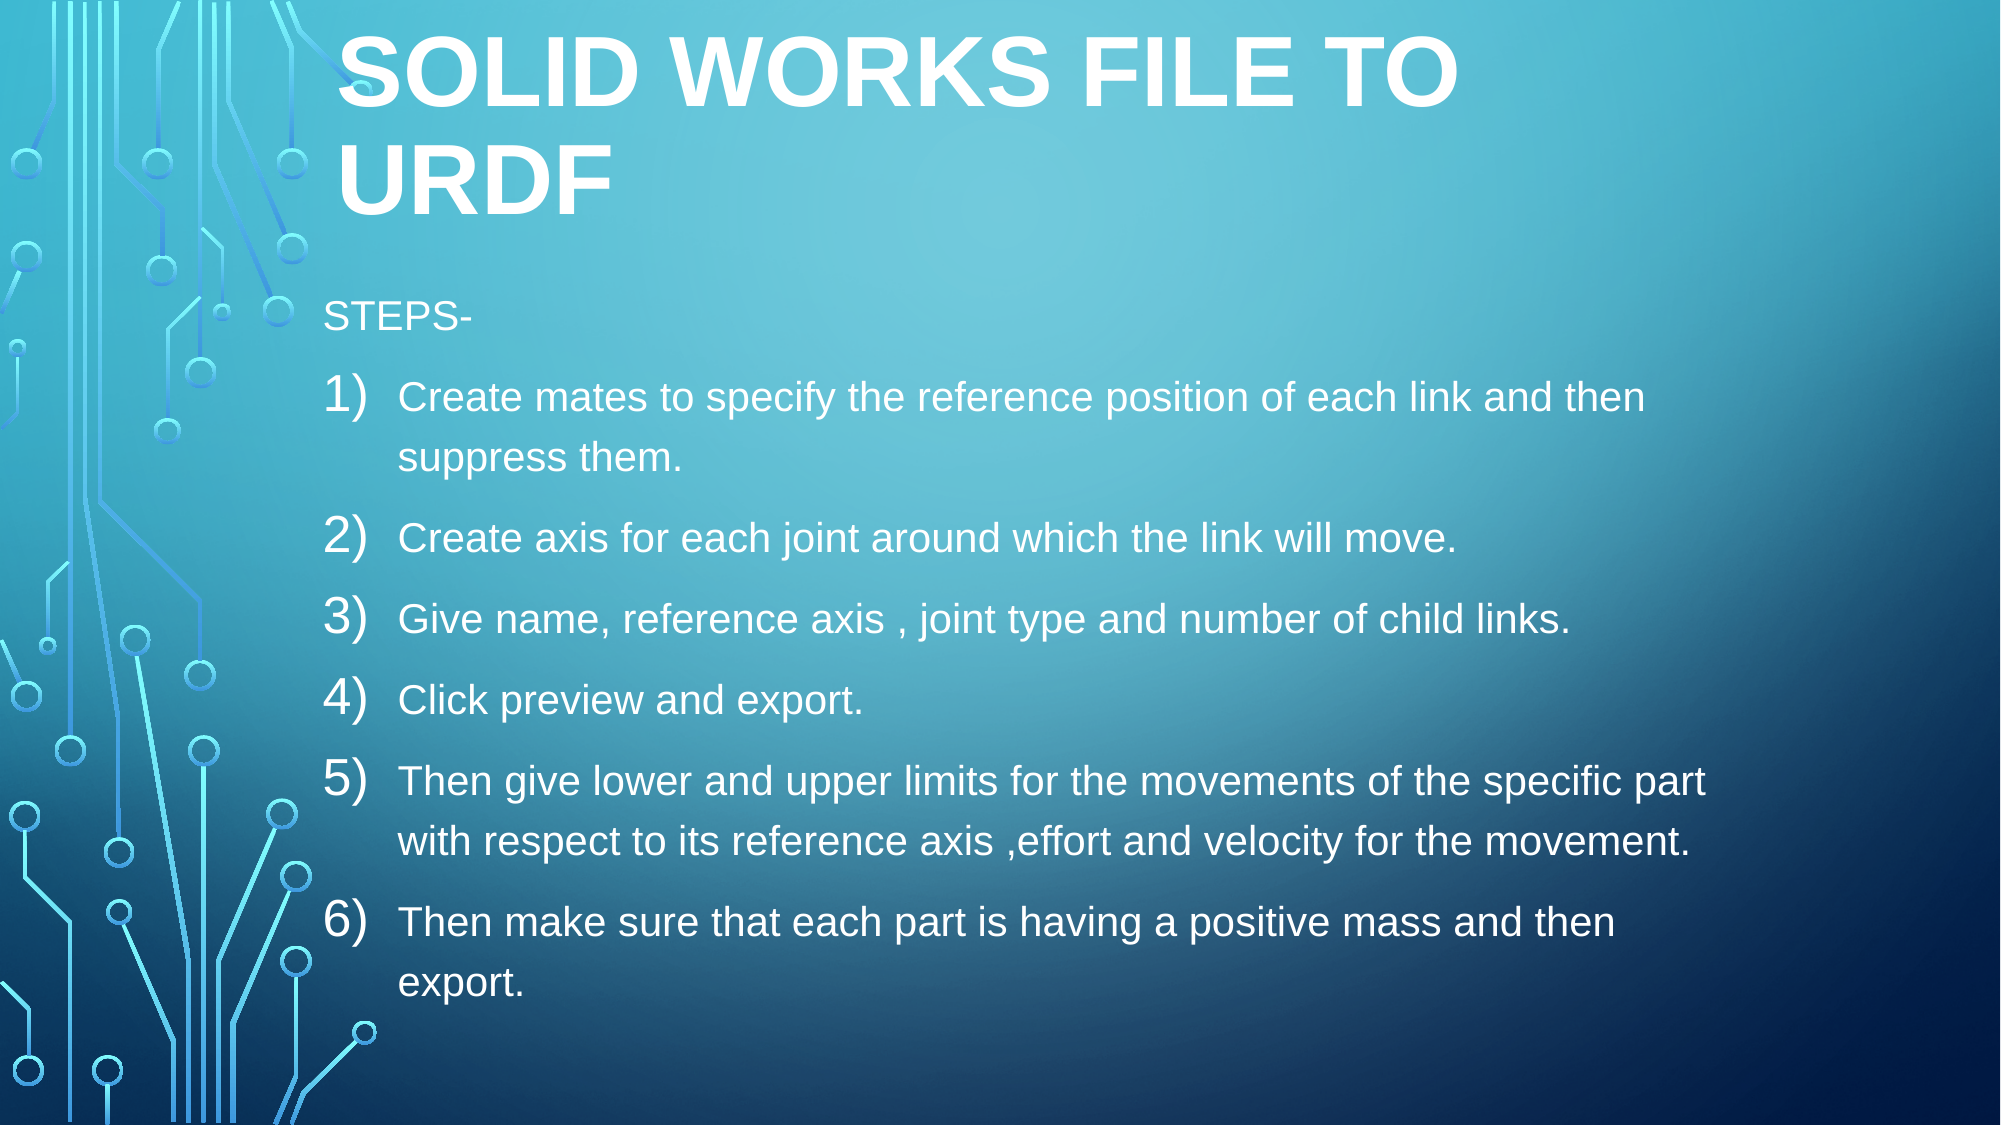

# Solid works file to urdf
Steps-
Create mates to specify the reference position of each link and then suppress them.
Create axis for each joint around which the link will move.
Give name, reference axis , joint type and number of child links.
Click preview and export.
Then give lower and upper limits for the movements of the specific part with respect to its reference axis ,effort and velocity for the movement.
Then make sure that each part is having a positive mass and then export.